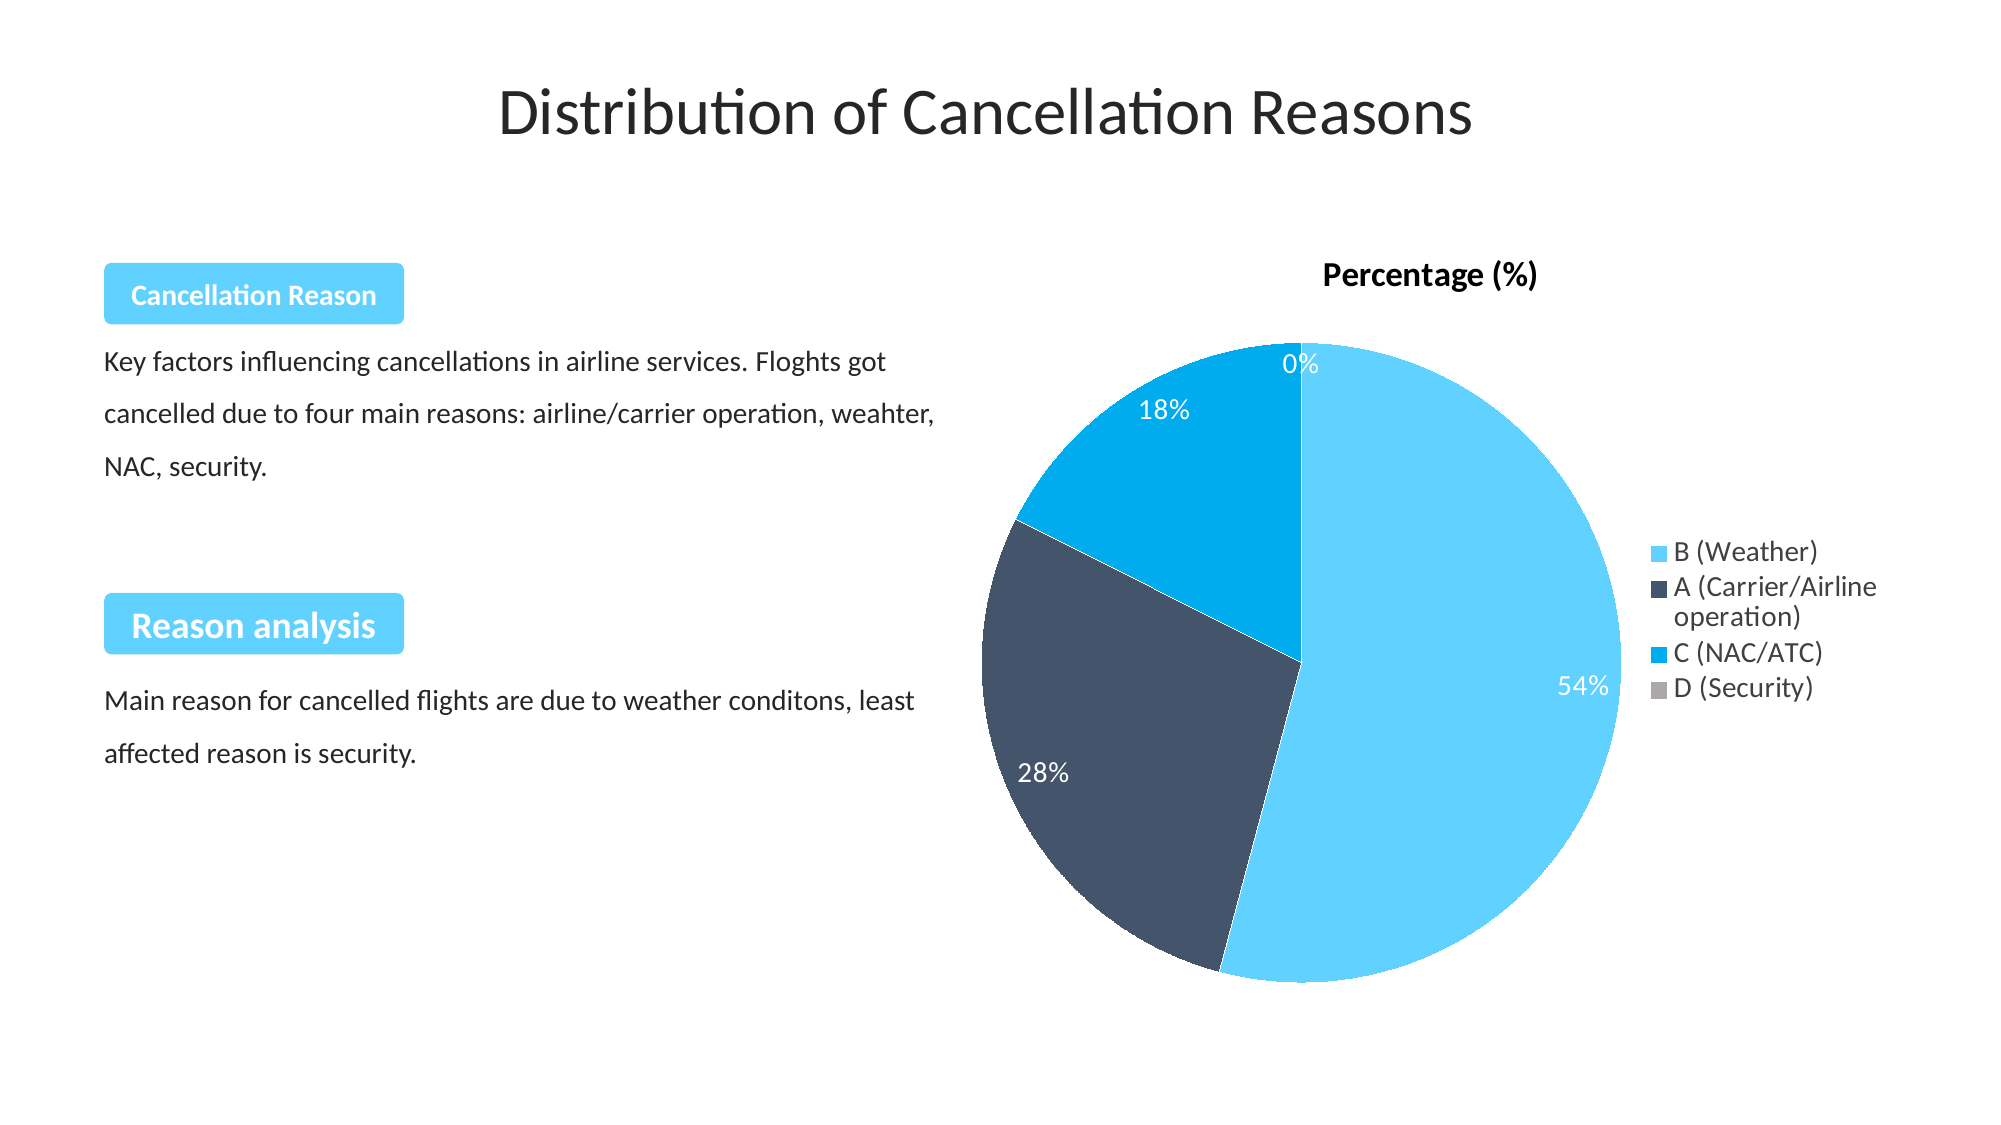

# Distribution of Cancellation Reasons

### Chart:

| Category | Percentage (%) |
|---|---|
| B (Weather) | 54.18 |
| A (Carrier/Airline operation) | 28.3 |
| C (NAC/ATC) | 17.57 |
| D (Security) | 0.02 |
Cancellation Reason
Key factors influencing cancellations in airline services. Floghts got cancelled due to four main reasons: airline/carrier operation, weahter, NAC, security.
Reason analysis
Main reason for cancelled flights are due to weather conditons, least affected reason is security.